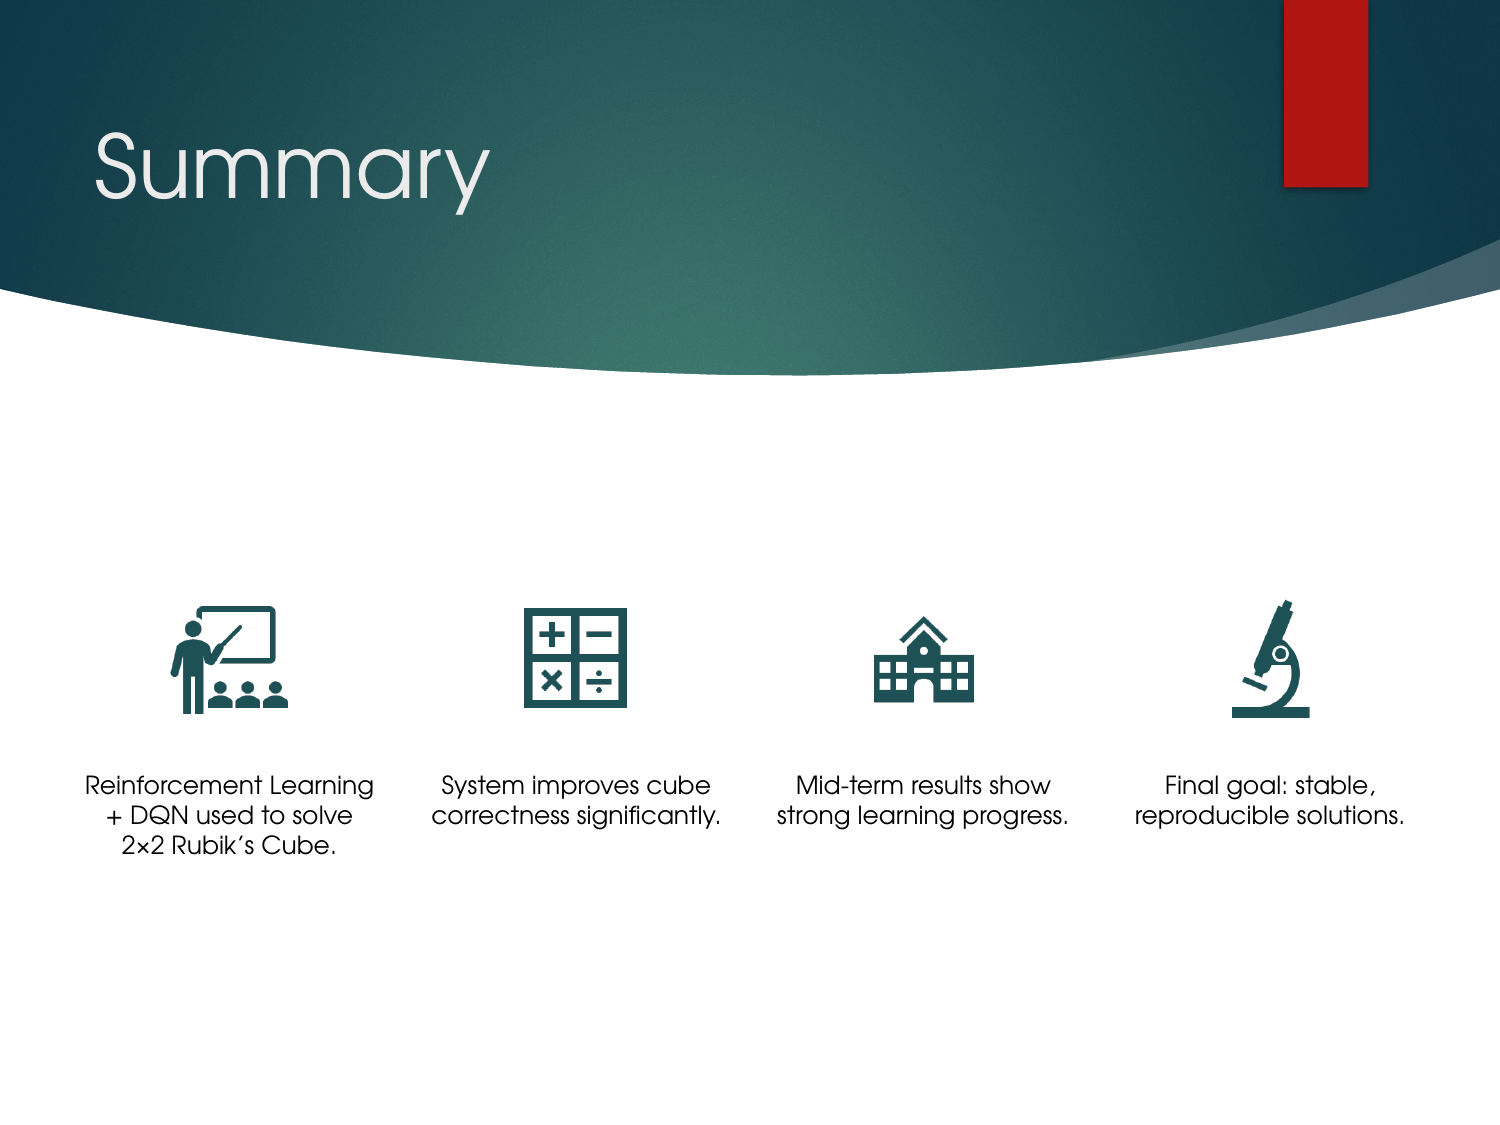

# Summary

Reinforcement Learning + DQN used to solve 2×2 Rubik’s Cube.
System improves cube correctness significantly.
Mid-term results show strong learning progress.
Final goal: stable, reproducible solutions.